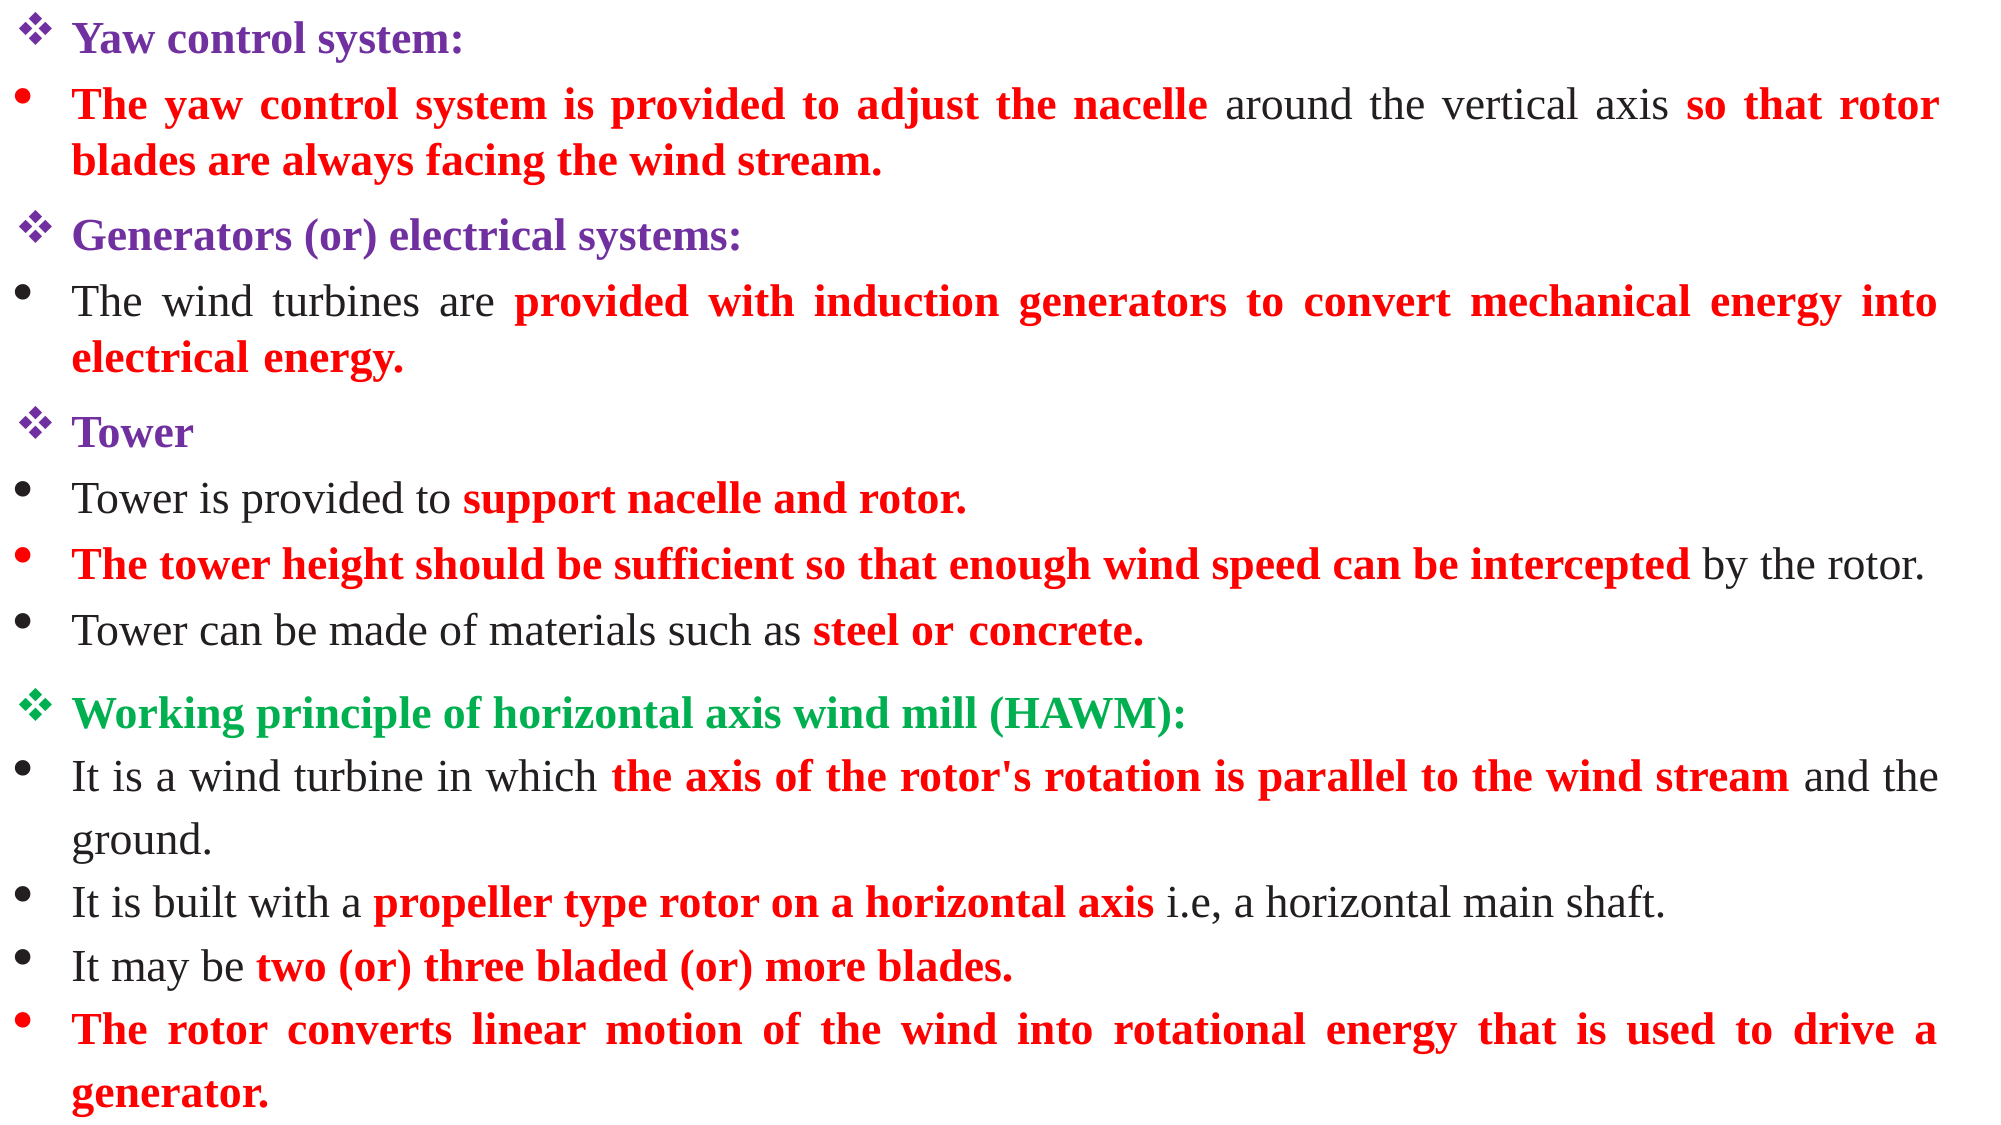

Yaw control system:
The yaw control system is provided to adjust the nacelle around the vertical axis so that rotor blades are always facing the wind stream.
Generators (or) electrical systems:
The wind turbines are provided with induction generators to convert mechanical energy into electrical energy.
Tower
Tower is provided to support nacelle and rotor.
The tower height should be sufficient so that enough wind speed can be intercepted by the rotor.
Tower can be made of materials such as steel or concrete.
Working principle of horizontal axis wind mill (HAWM):
It is a wind turbine in which the axis of the rotor's rotation is parallel to the wind stream and the ground.
It is built with a propeller type rotor on a horizontal axis i.e, a horizontal main shaft.
It may be two (or) three bladed (or) more blades.
The rotor converts linear motion of the wind into rotational energy that is used to drive a generator.